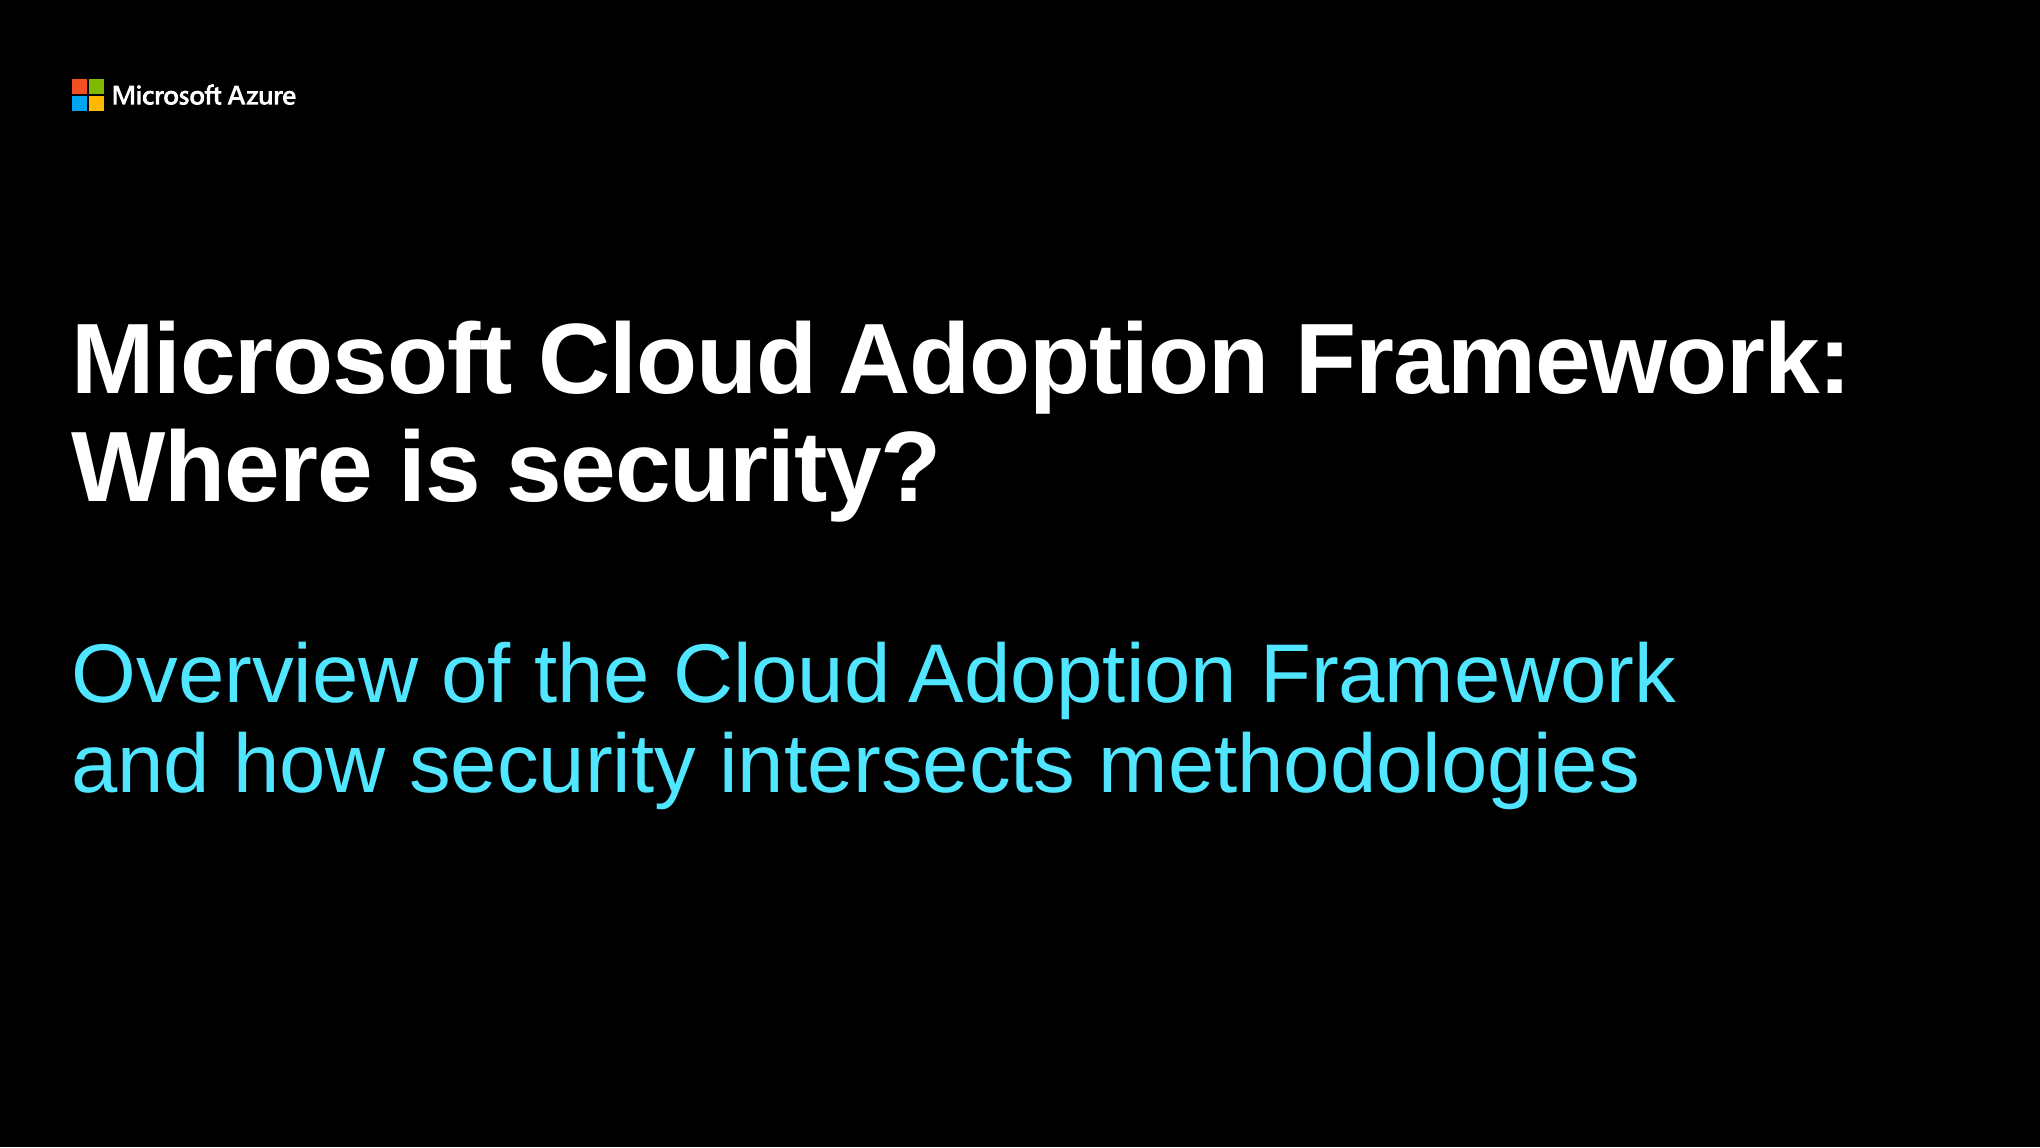

# Microsoft Cloud Adoption Framework: Where is security? Overview of the Cloud Adoption Framework and how security intersects methodologies